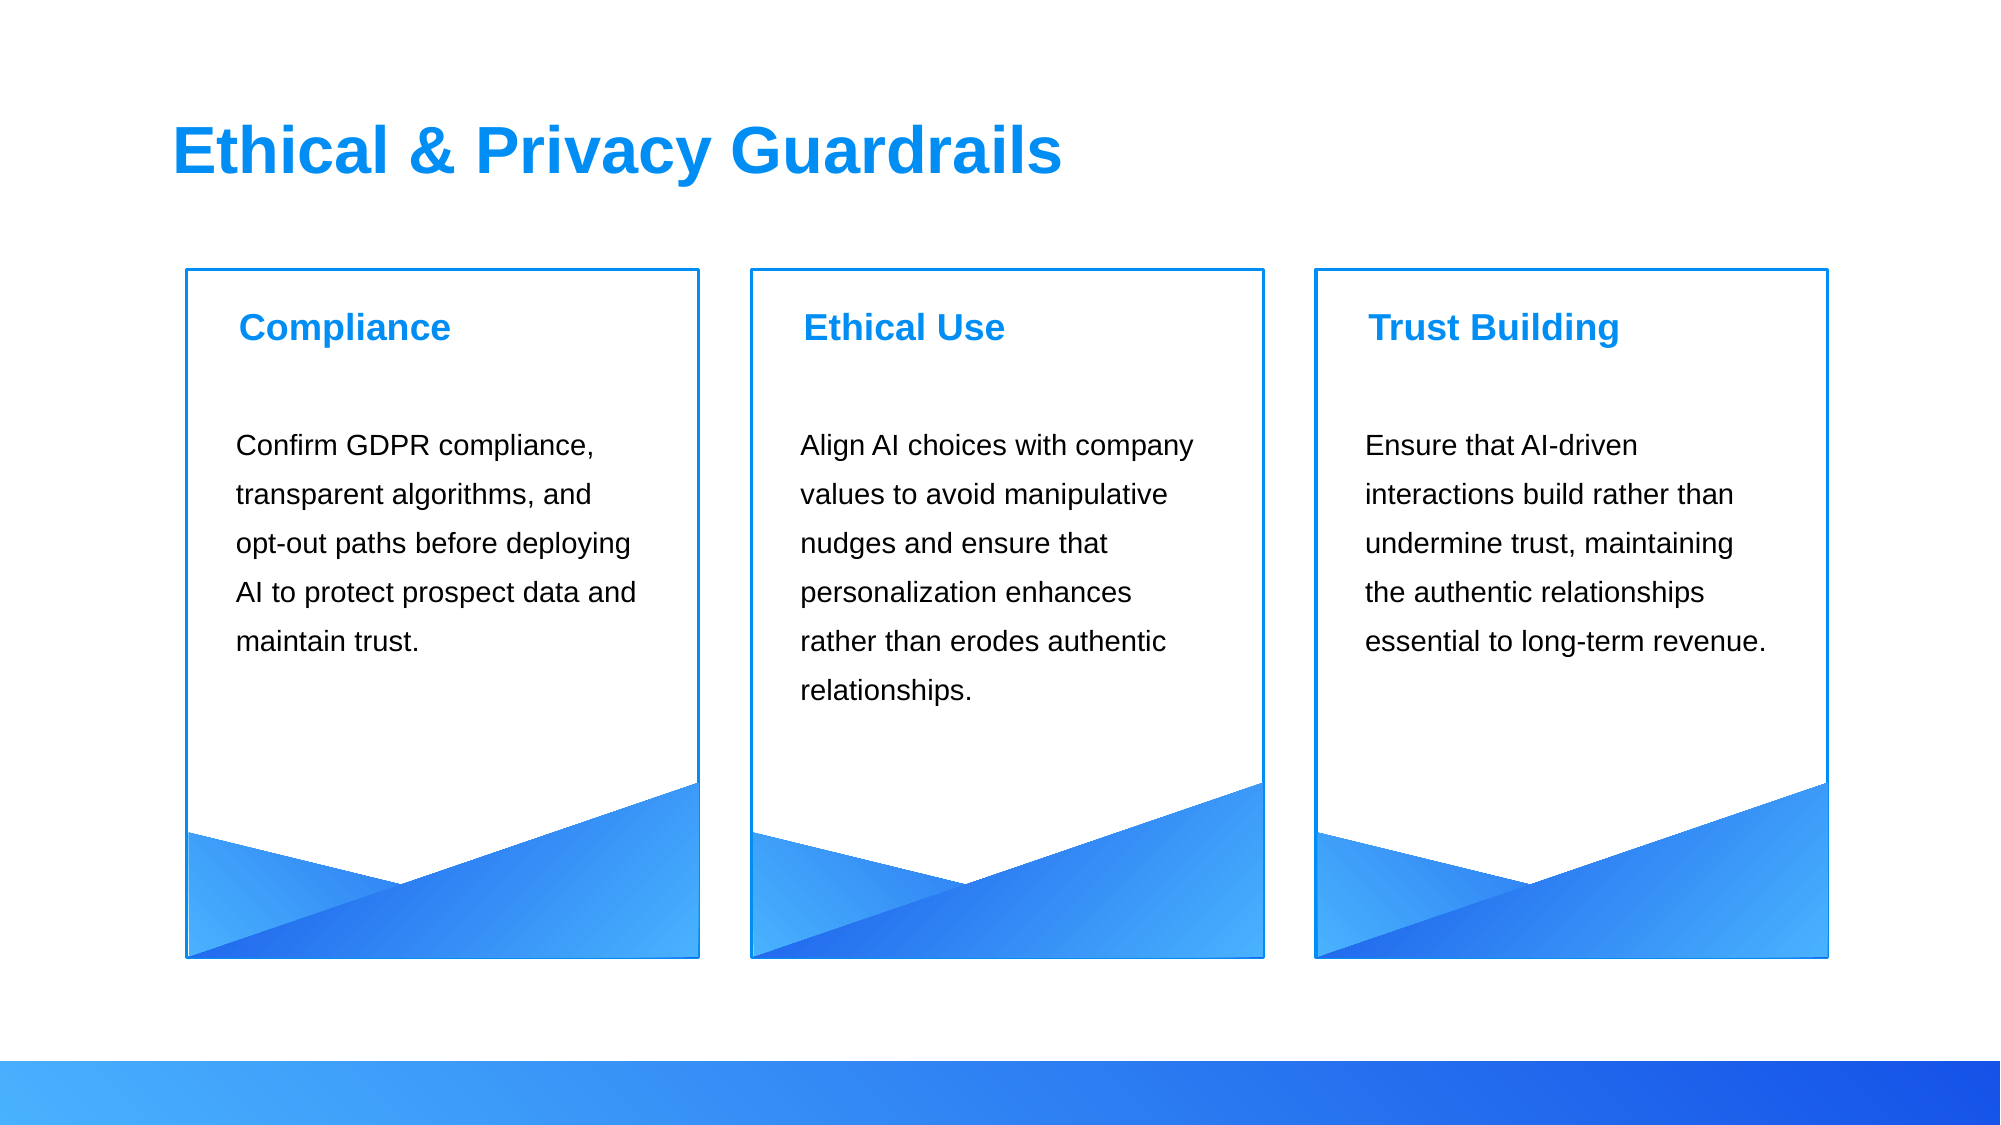

Ethical & Privacy Guardrails

Compliance
Ethical Use
Trust Building
Confirm GDPR compliance, transparent algorithms, and opt-out paths before deploying AI to protect prospect data and maintain trust.
Align AI choices with company values to avoid manipulative nudges and ensure that personalization enhances rather than erodes authentic relationships.
Ensure that AI-driven interactions build rather than undermine trust, maintaining the authentic relationships essential to long-term revenue.